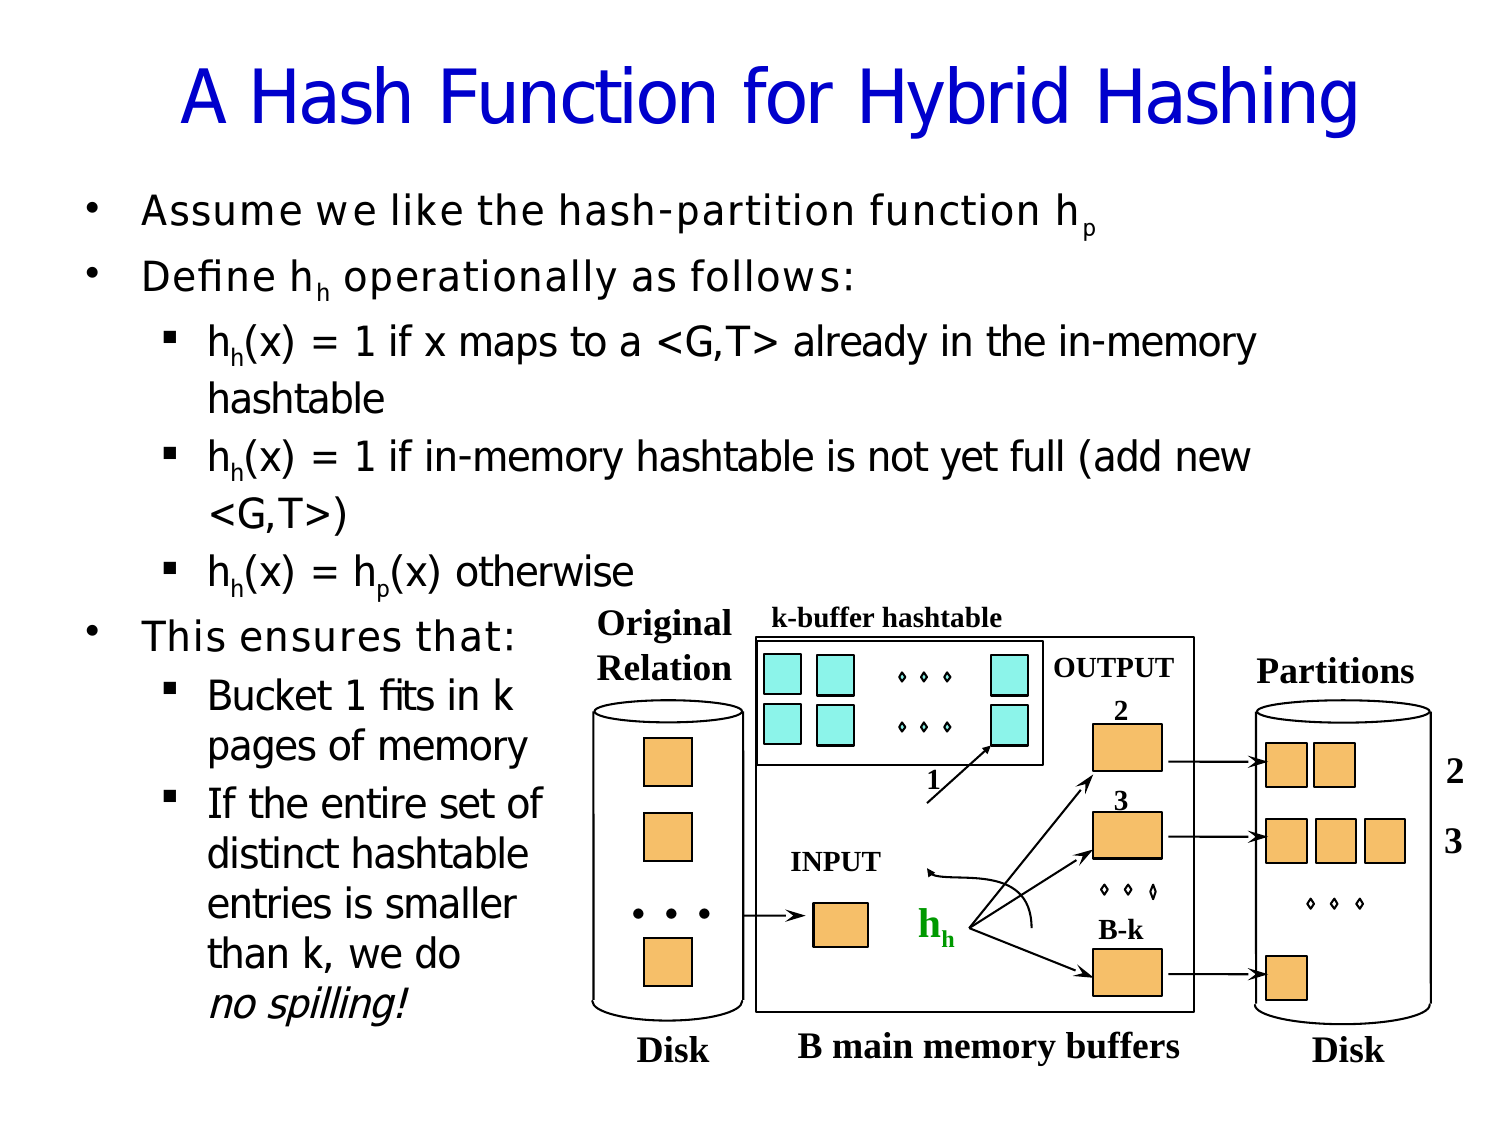

# A Hash Function for Hybrid Hashing
Assume we like the hash-partition function hp
Define hh operationally as follows:
hh(x) = 1 if x maps to a <G,T> already in the in-memory hashtable
hh(x) = 1 if in-memory hashtable is not yet full (add new <G,T>)
hh(x) = hp(x) otherwise
This ensures that:
Bucket 1 fits in k
pages of memory
If the entire set of
distinct hashtable
entries is smaller
than k, we do
no spilling!
Original
Relation
k-buffer hashtable

Partitions
OUTPUT

2

2

1

3

3

INPUT

. . .

hh

B-k

B main memory buffers
Disk
Disk